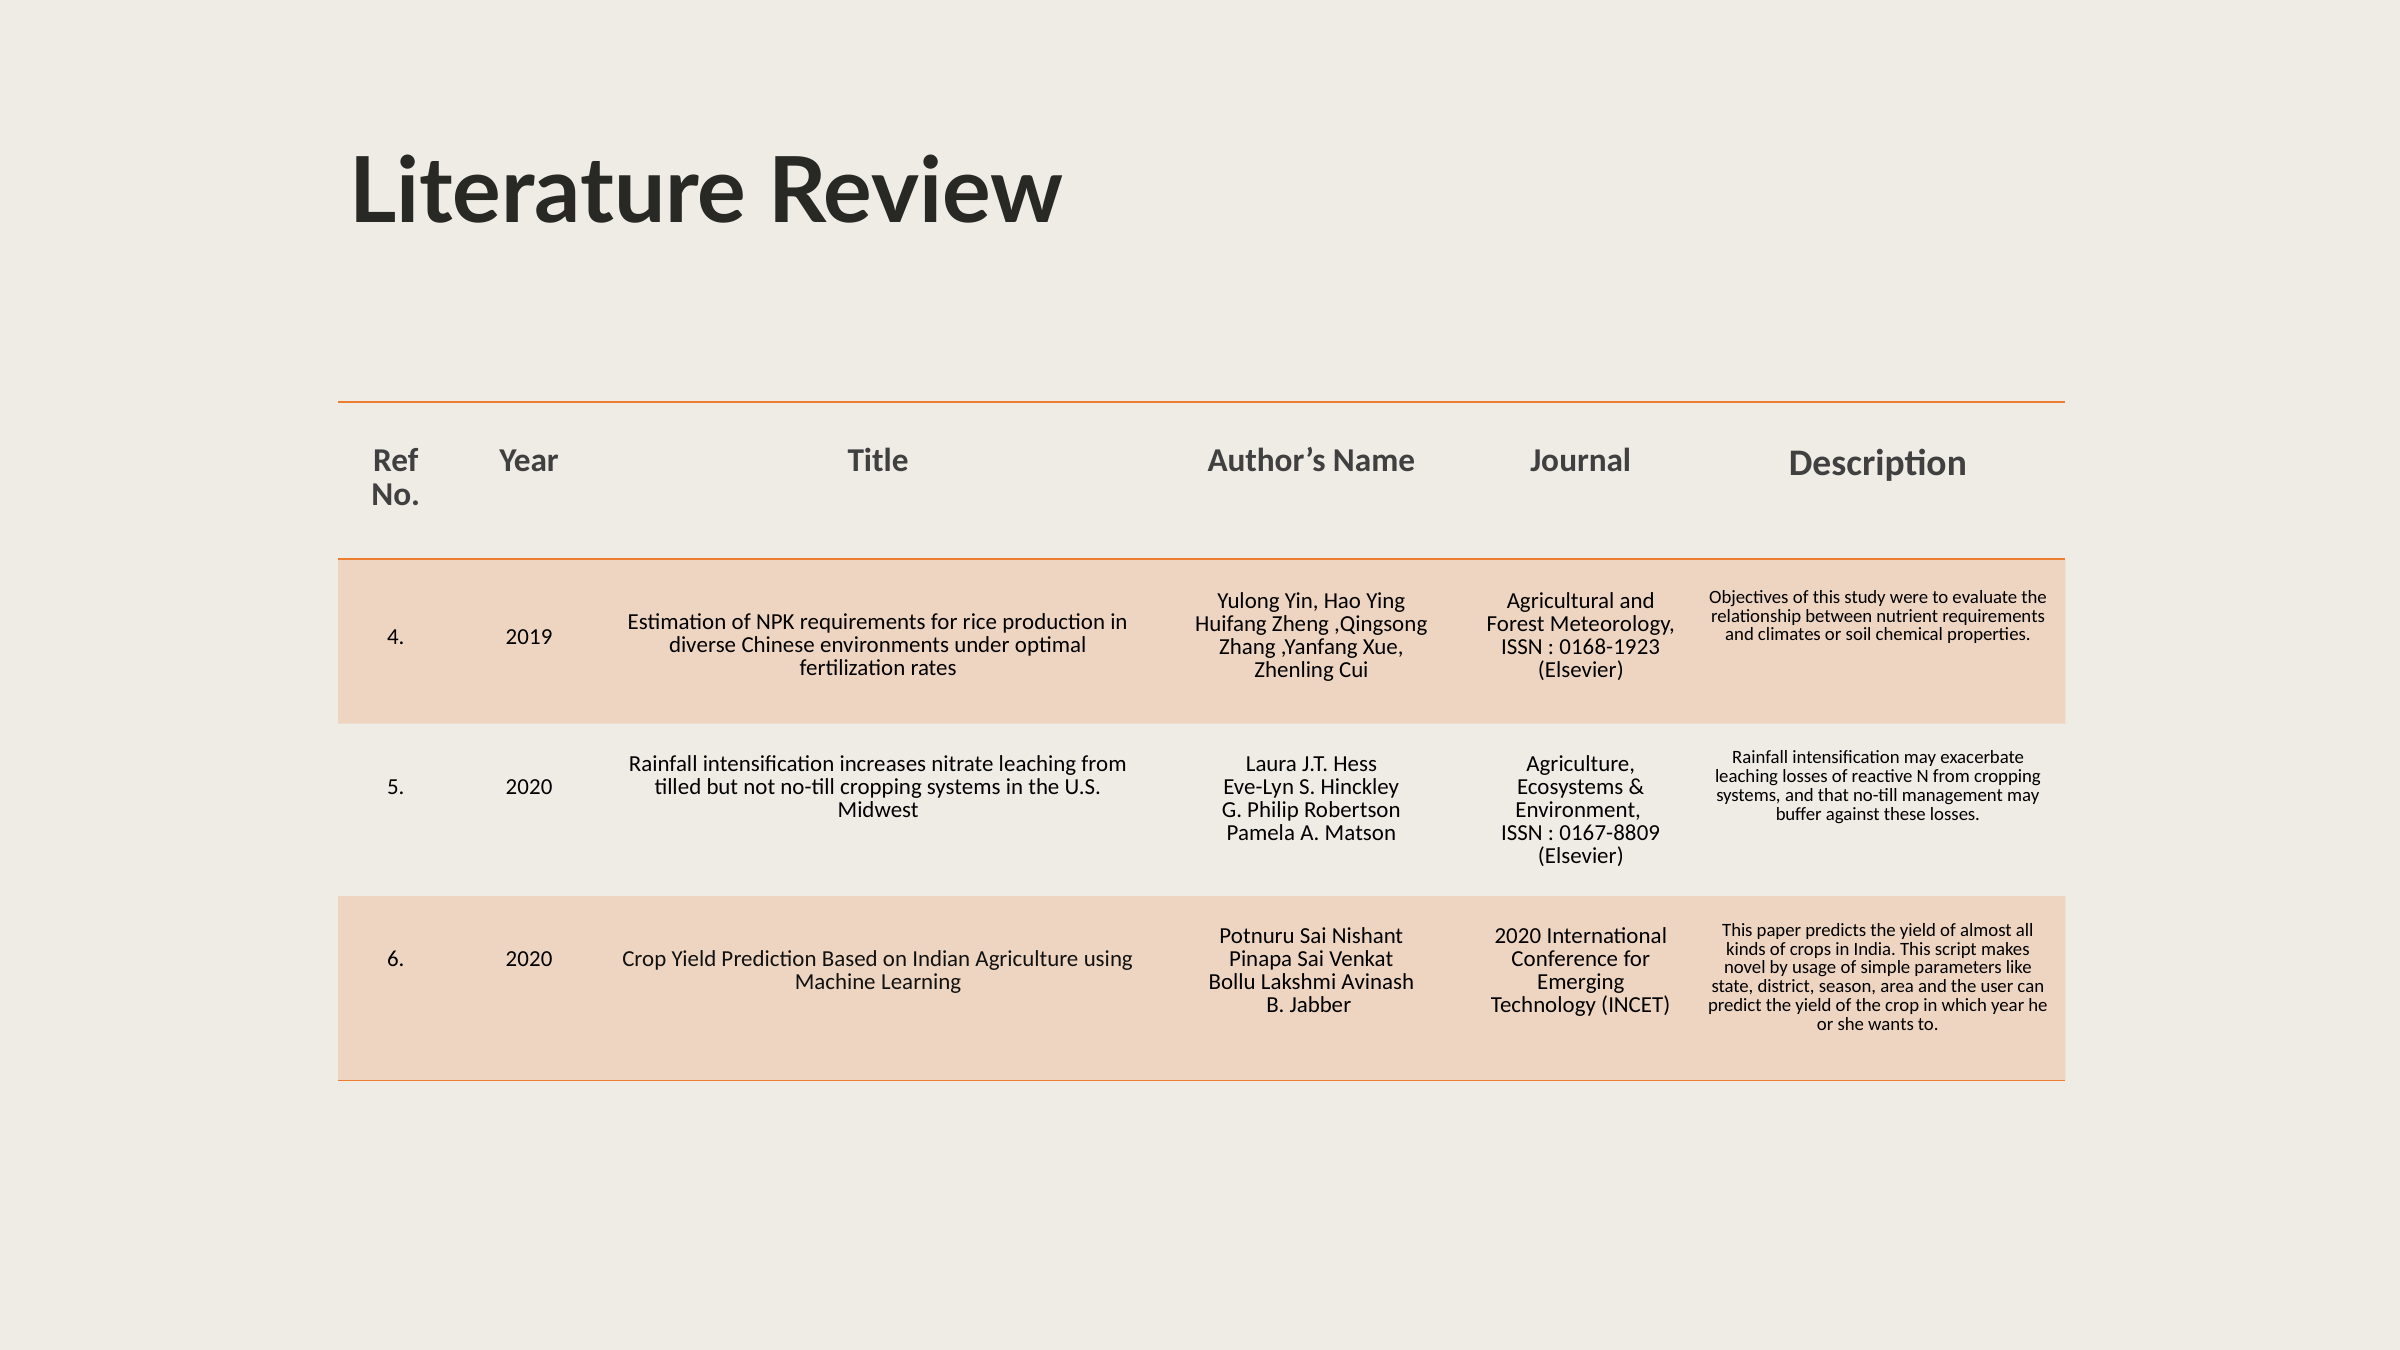

Literature Review
| Ref No. | Year | Title | Author’s Name | Journal | Description |
| --- | --- | --- | --- | --- | --- |
| 4. | 2019 | Estimation of NPK requirements for rice production in diverse Chinese environments under optimal fertilization rates | Yulong Yin, Hao Ying Huifang Zheng ,Qingsong Zhang ,Yanfang Xue, Zhenling Cui | Agricultural and Forest Meteorology, ISSN : 0168-1923 (Elsevier) | Objectives of this study were to evaluate the relationship between nutrient requirements and climates or soil chemical properties. |
| 5. | 2020 | Rainfall intensification increases nitrate leaching from tilled but not no-till cropping systems in the U.S. Midwest | Laura J.T. Hess Eve-Lyn S. Hinckley G. Philip Robertson Pamela A. Matson | Agriculture, Ecosystems & Environment, ISSN : 0167-8809 (Elsevier) | Rainfall intensification may exacerbate leaching losses of reactive N from cropping systems, and that no-till management may buffer against these losses. |
| 6. | 2020 | Crop Yield Prediction Based on Indian Agriculture using Machine Learning | Potnuru Sai Nishant Pinapa Sai Venkat Bollu Lakshmi Avinash B. Jabber | 2020 International Conference for Emerging Technology (INCET) | This paper predicts the yield of almost all kinds of crops in India. This script makes novel by usage of simple parameters like state, district, season, area and the user can predict the yield of the crop in which year he or she wants to. |